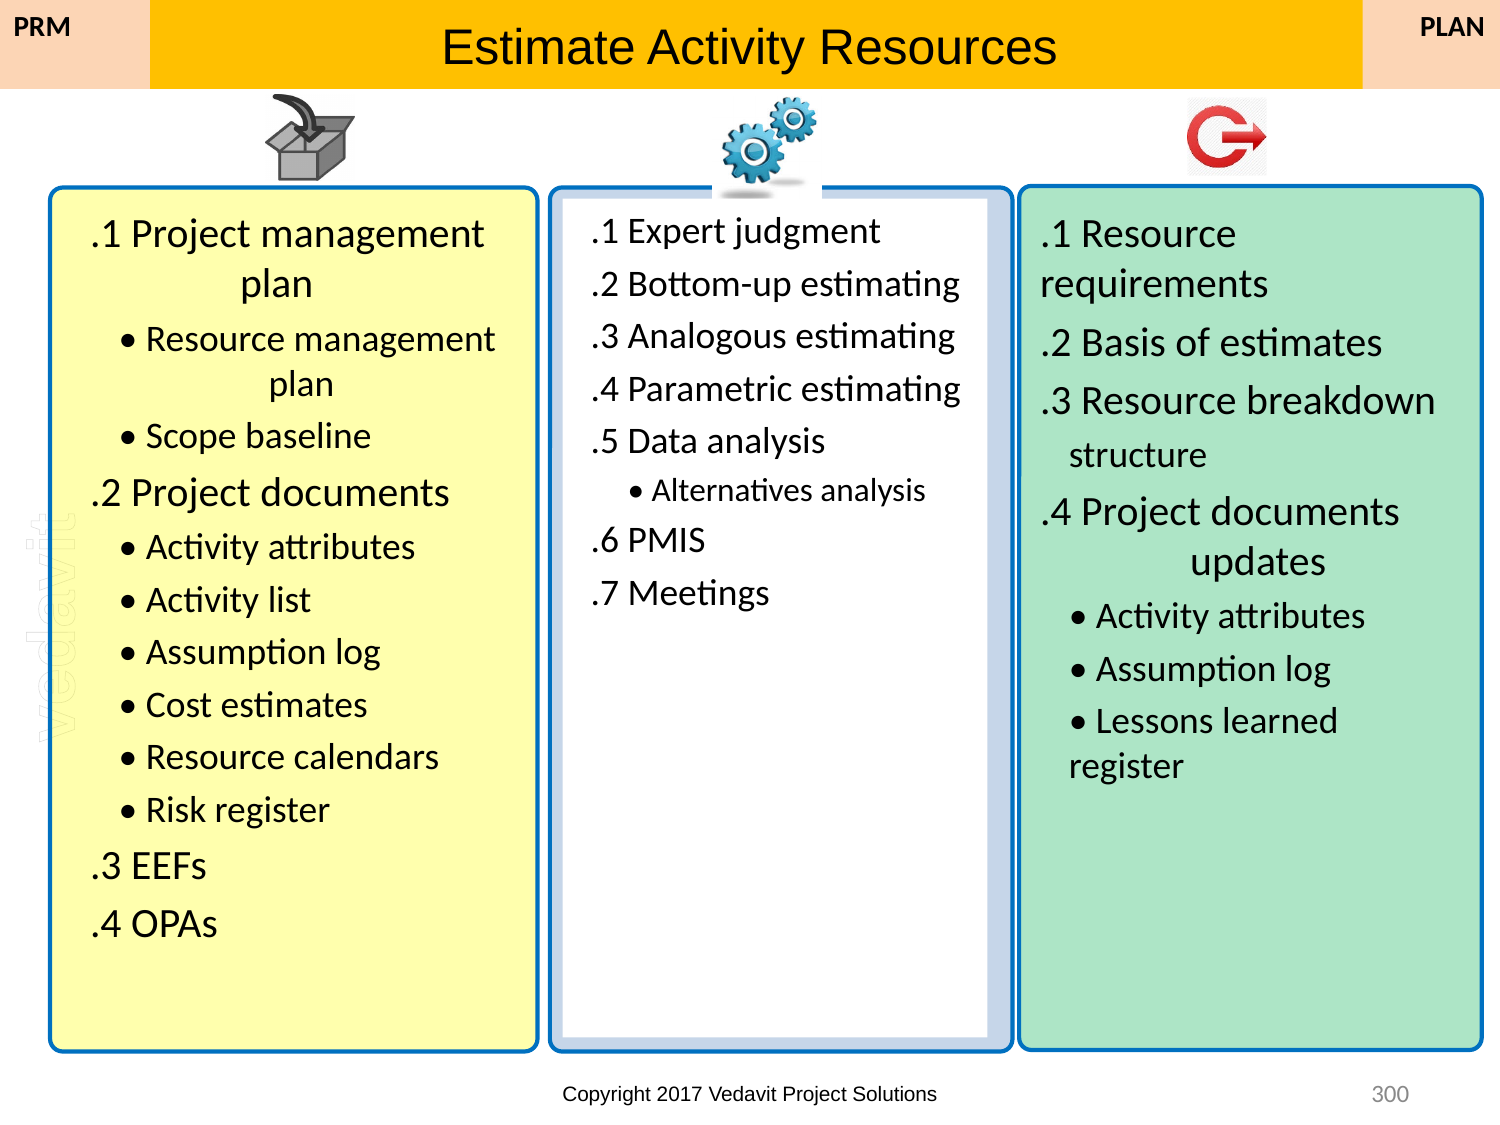

# Estimate Activity Resources
PLAN
PRM
.1 Project management 	plan
• Resource management 	plan
• Scope baseline
.2 Project documents
• Activity attributes
• Activity list
• Assumption log
• Cost estimates
• Resource calendars
• Risk register
.3 EEFs
.4 OPAs
.1 Expert judgment
.2 Bottom-up estimating
.3 Analogous estimating
.4 Parametric estimating
.5 Data analysis
• Alternatives analysis
.6 PMIS
.7 Meetings
.1 Resource 	requirements
.2 Basis of estimates
.3 Resource breakdown
structure
.4 Project documents 	updates
• Activity attributes
• Assumption log
• Lessons learned 	register
300